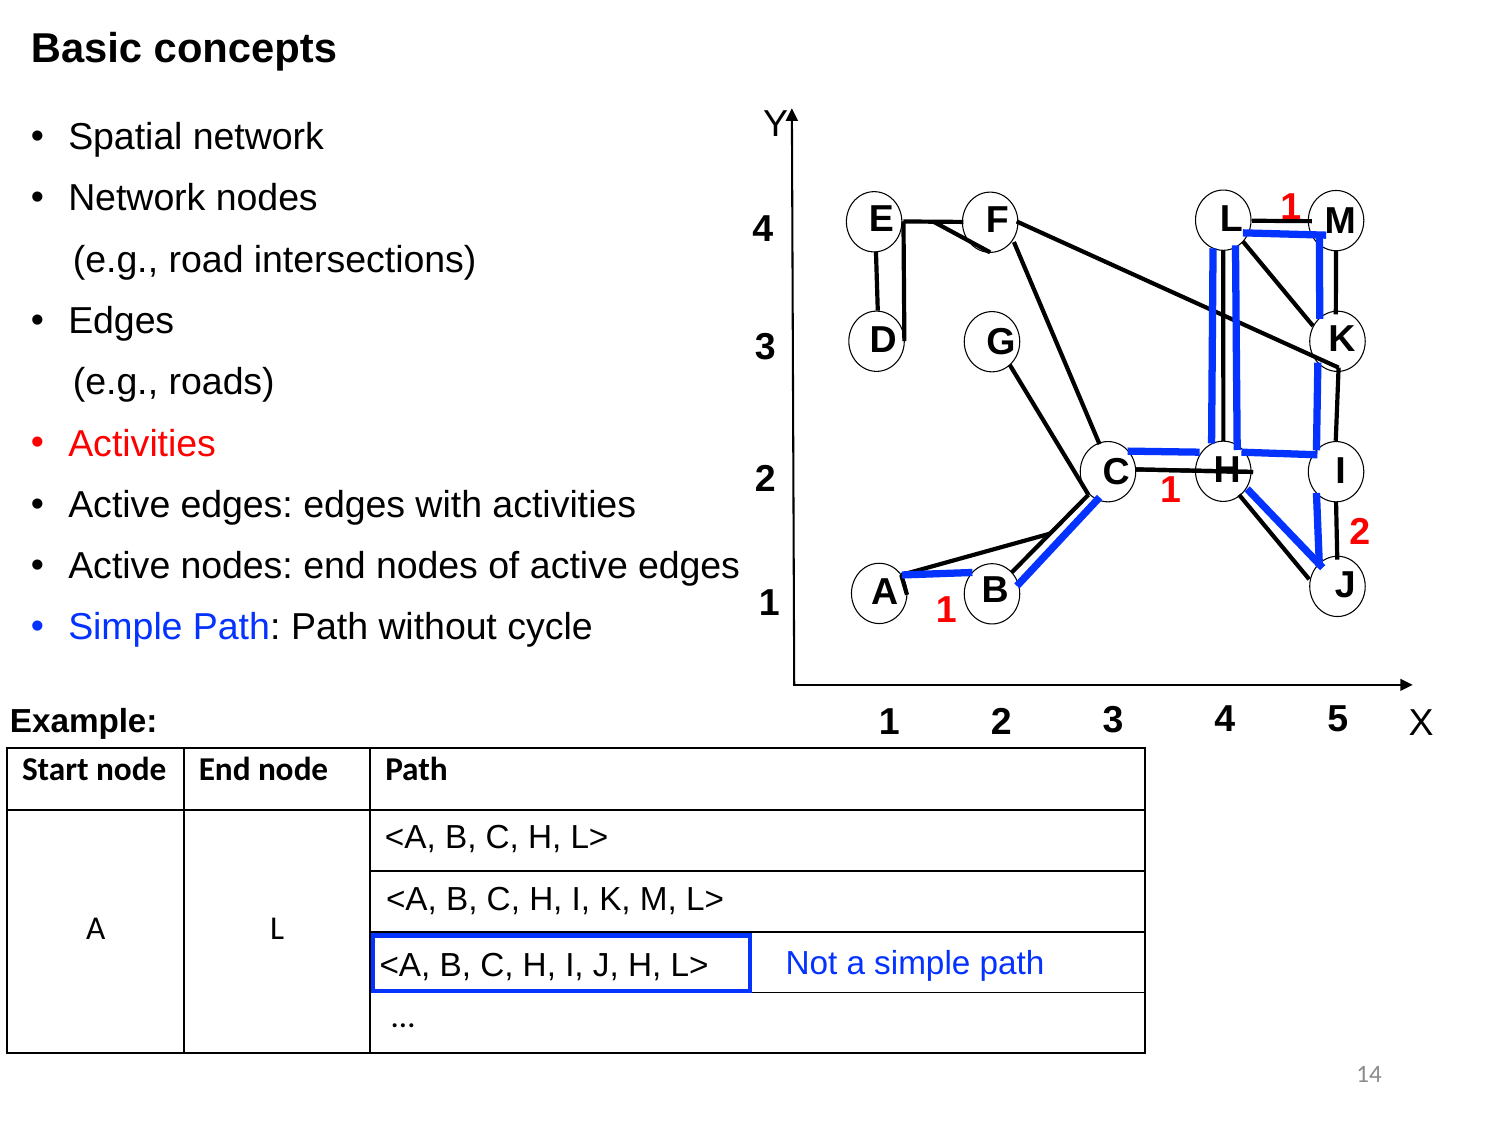

Basic concepts
Y
Spatial network
Network nodes
    (e.g., road intersections)
Edges
    (e.g., roads)
Activities
Active edges: edges with activities
Active nodes: end nodes of active edges
Simple Path: Path without cycle

L
E
F
1
M

4
K
D
G

3
H
I
C

2
1
2
J

B
A

1
1
4
5
3
2
1
X
Example:
| Start node | End node | Path |
| --- | --- | --- |
| A | L |  |
|  |  |  |
|  |  |  |
|  |  |  |
<A, B, C, H, L>
<A, B, C, H, I, K, M, L>
Not a simple path

<A, B, C, H, I, J, H, L>
…
14